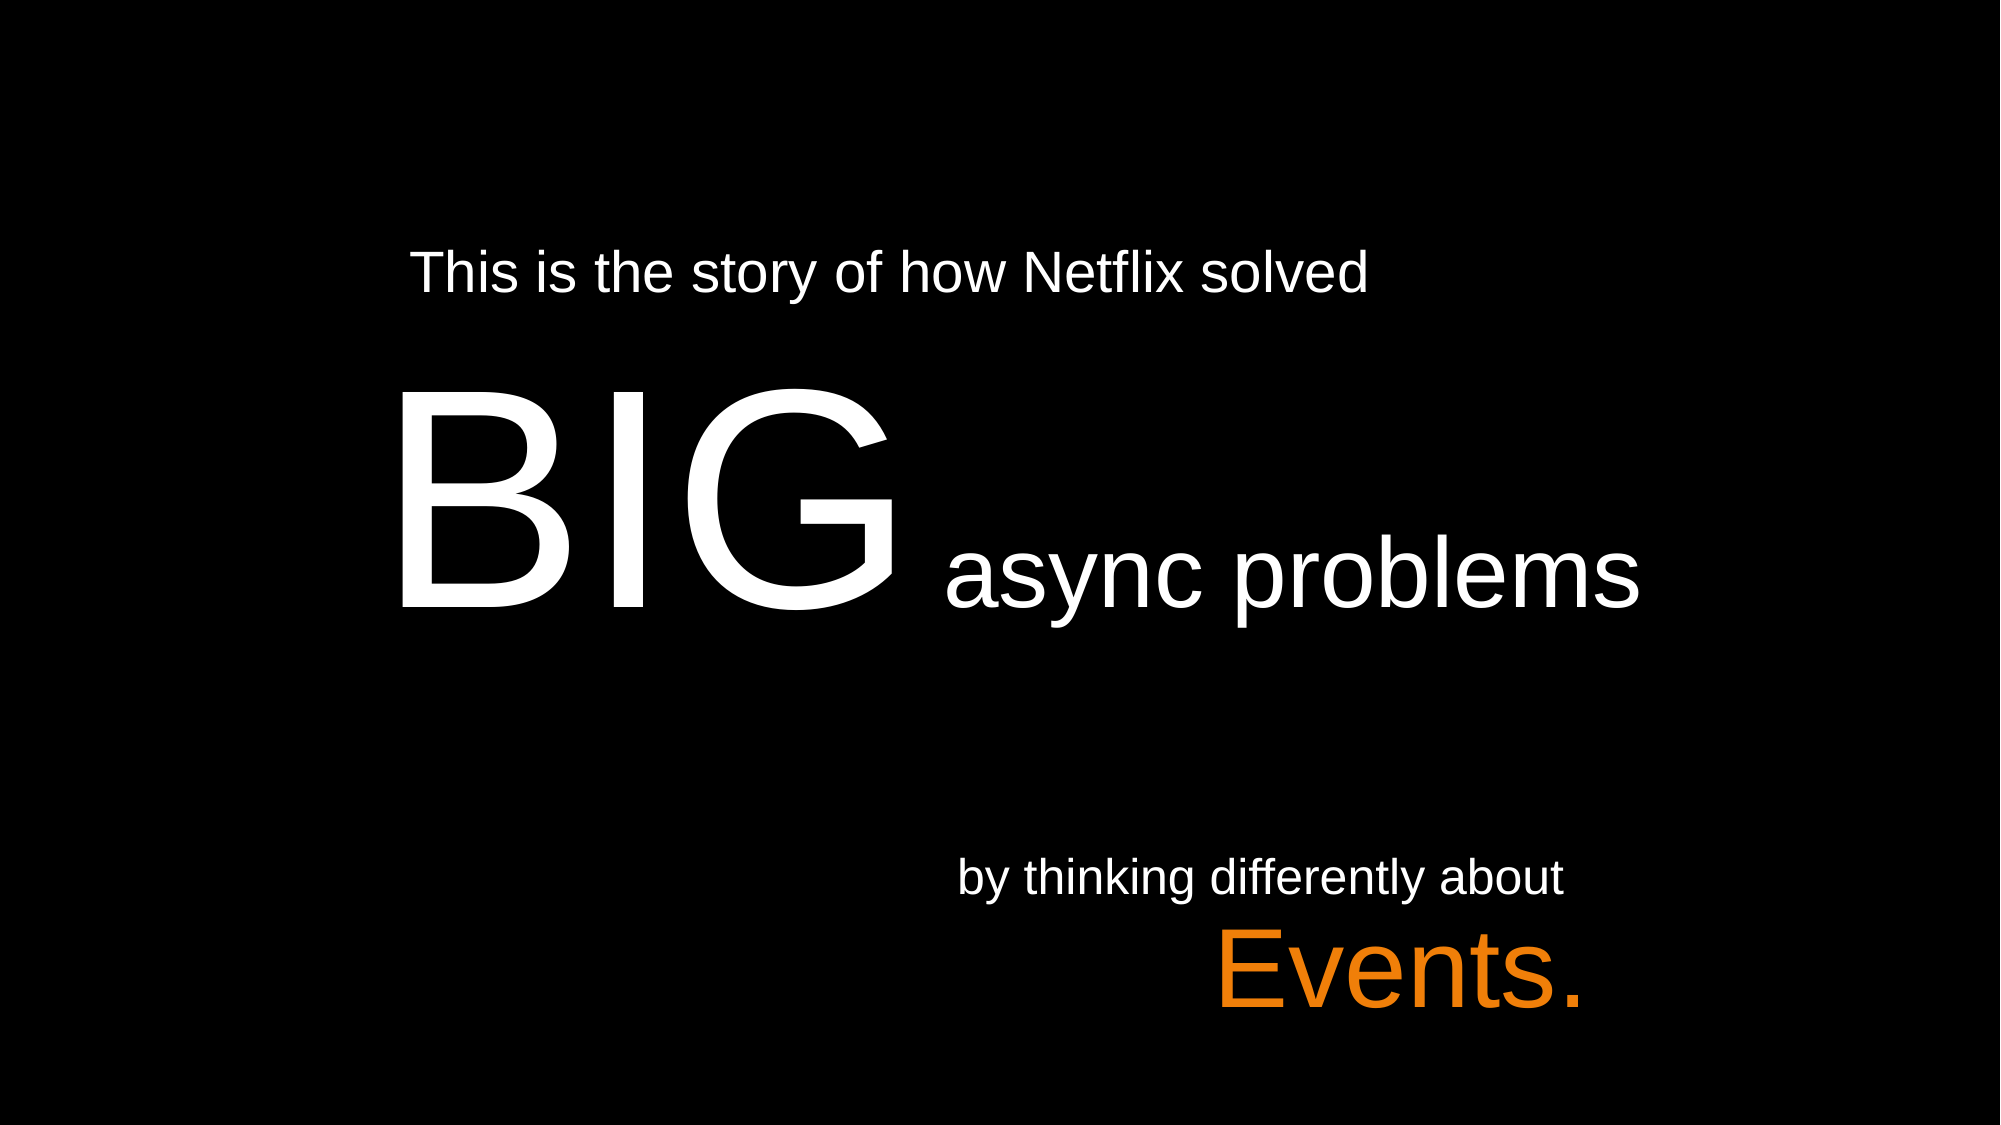

This is the story of how Netflix solved
BIG async problems
by thinking differently about

Events.